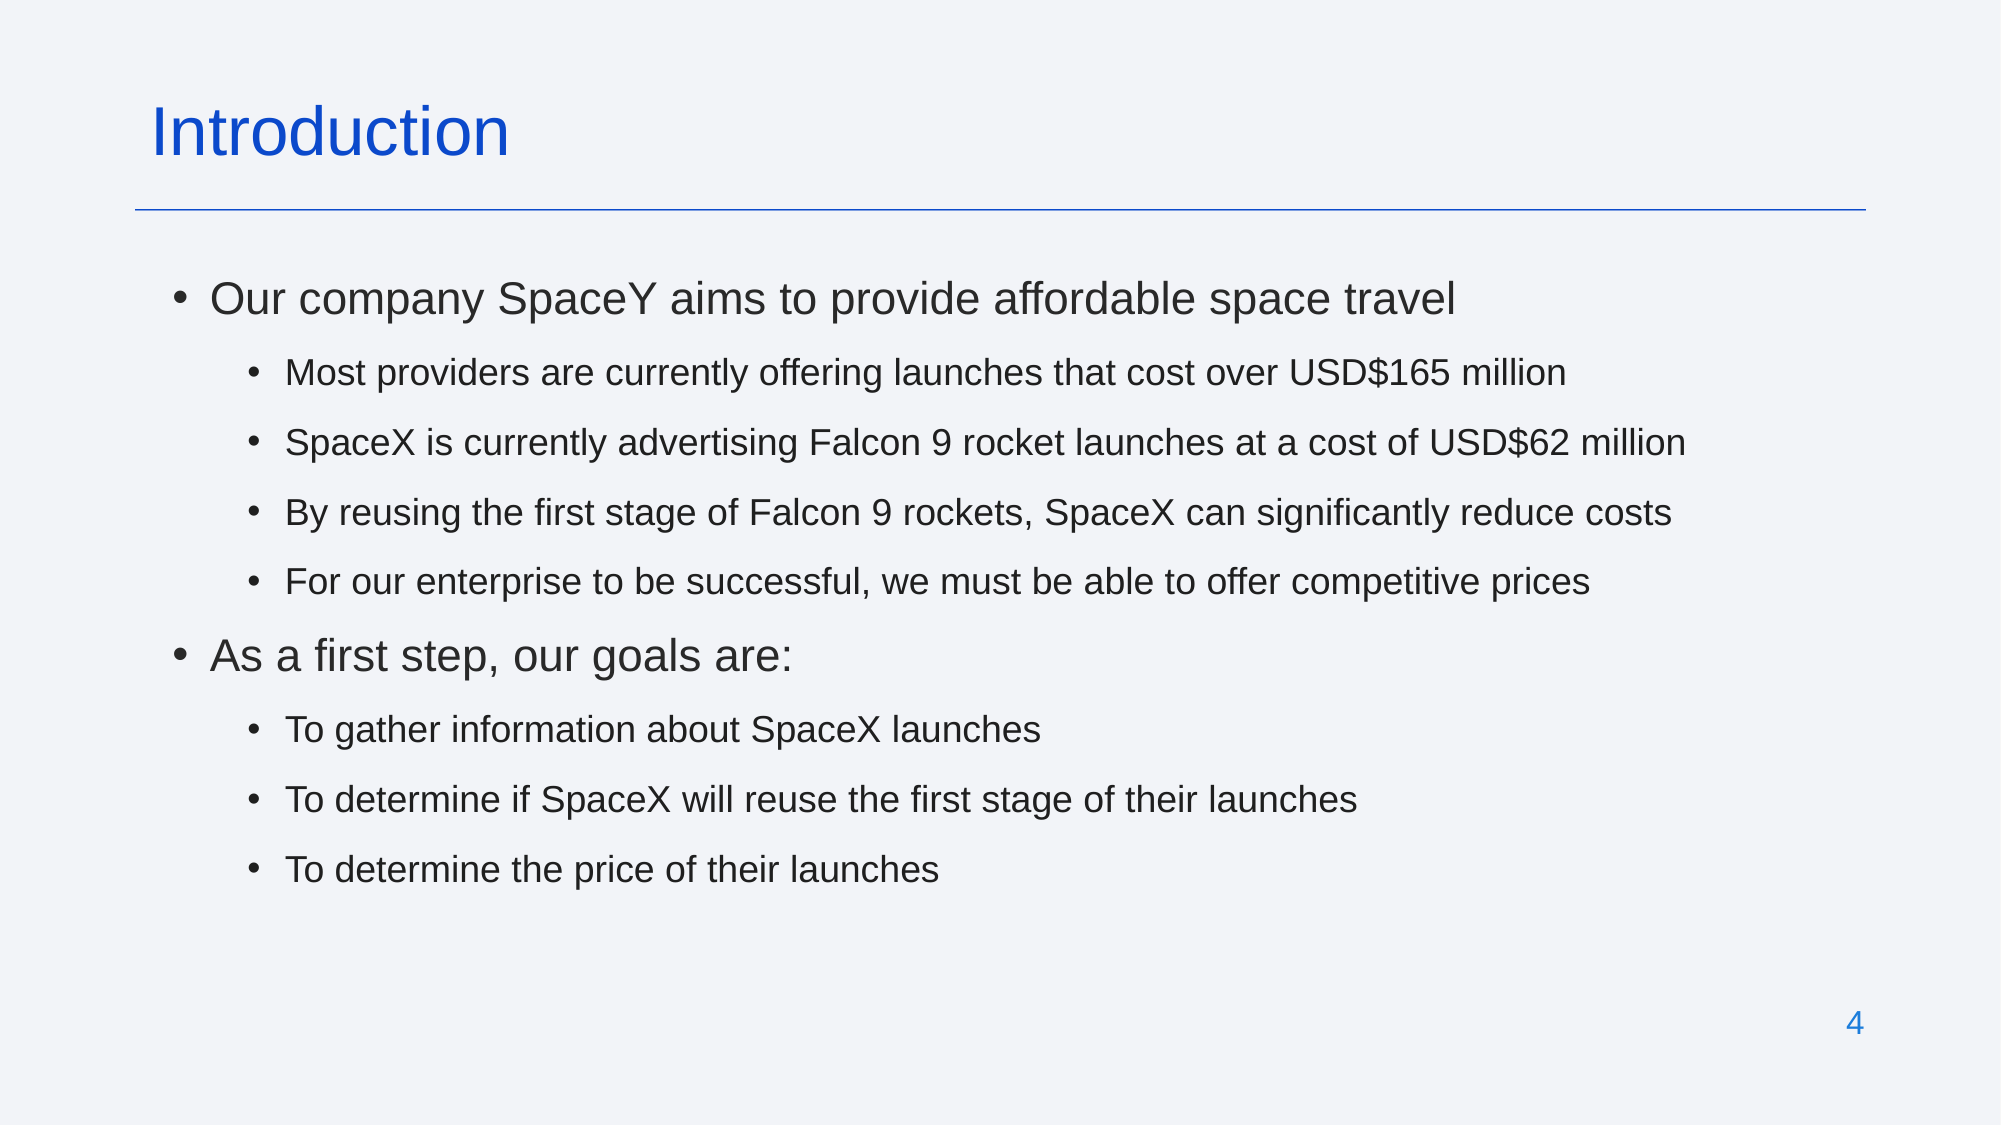

Introduction
Our company SpaceY aims to provide affordable space travel
Most providers are currently offering launches that cost over USD$165 million
SpaceX is currently advertising Falcon 9 rocket launches at a cost of USD$62 million
By reusing the first stage of Falcon 9 rockets, SpaceX can significantly reduce costs
For our enterprise to be successful, we must be able to offer competitive prices
As a first step, our goals are:
To gather information about SpaceX launches
To determine if SpaceX will reuse the first stage of their launches
To determine the price of their launches

4